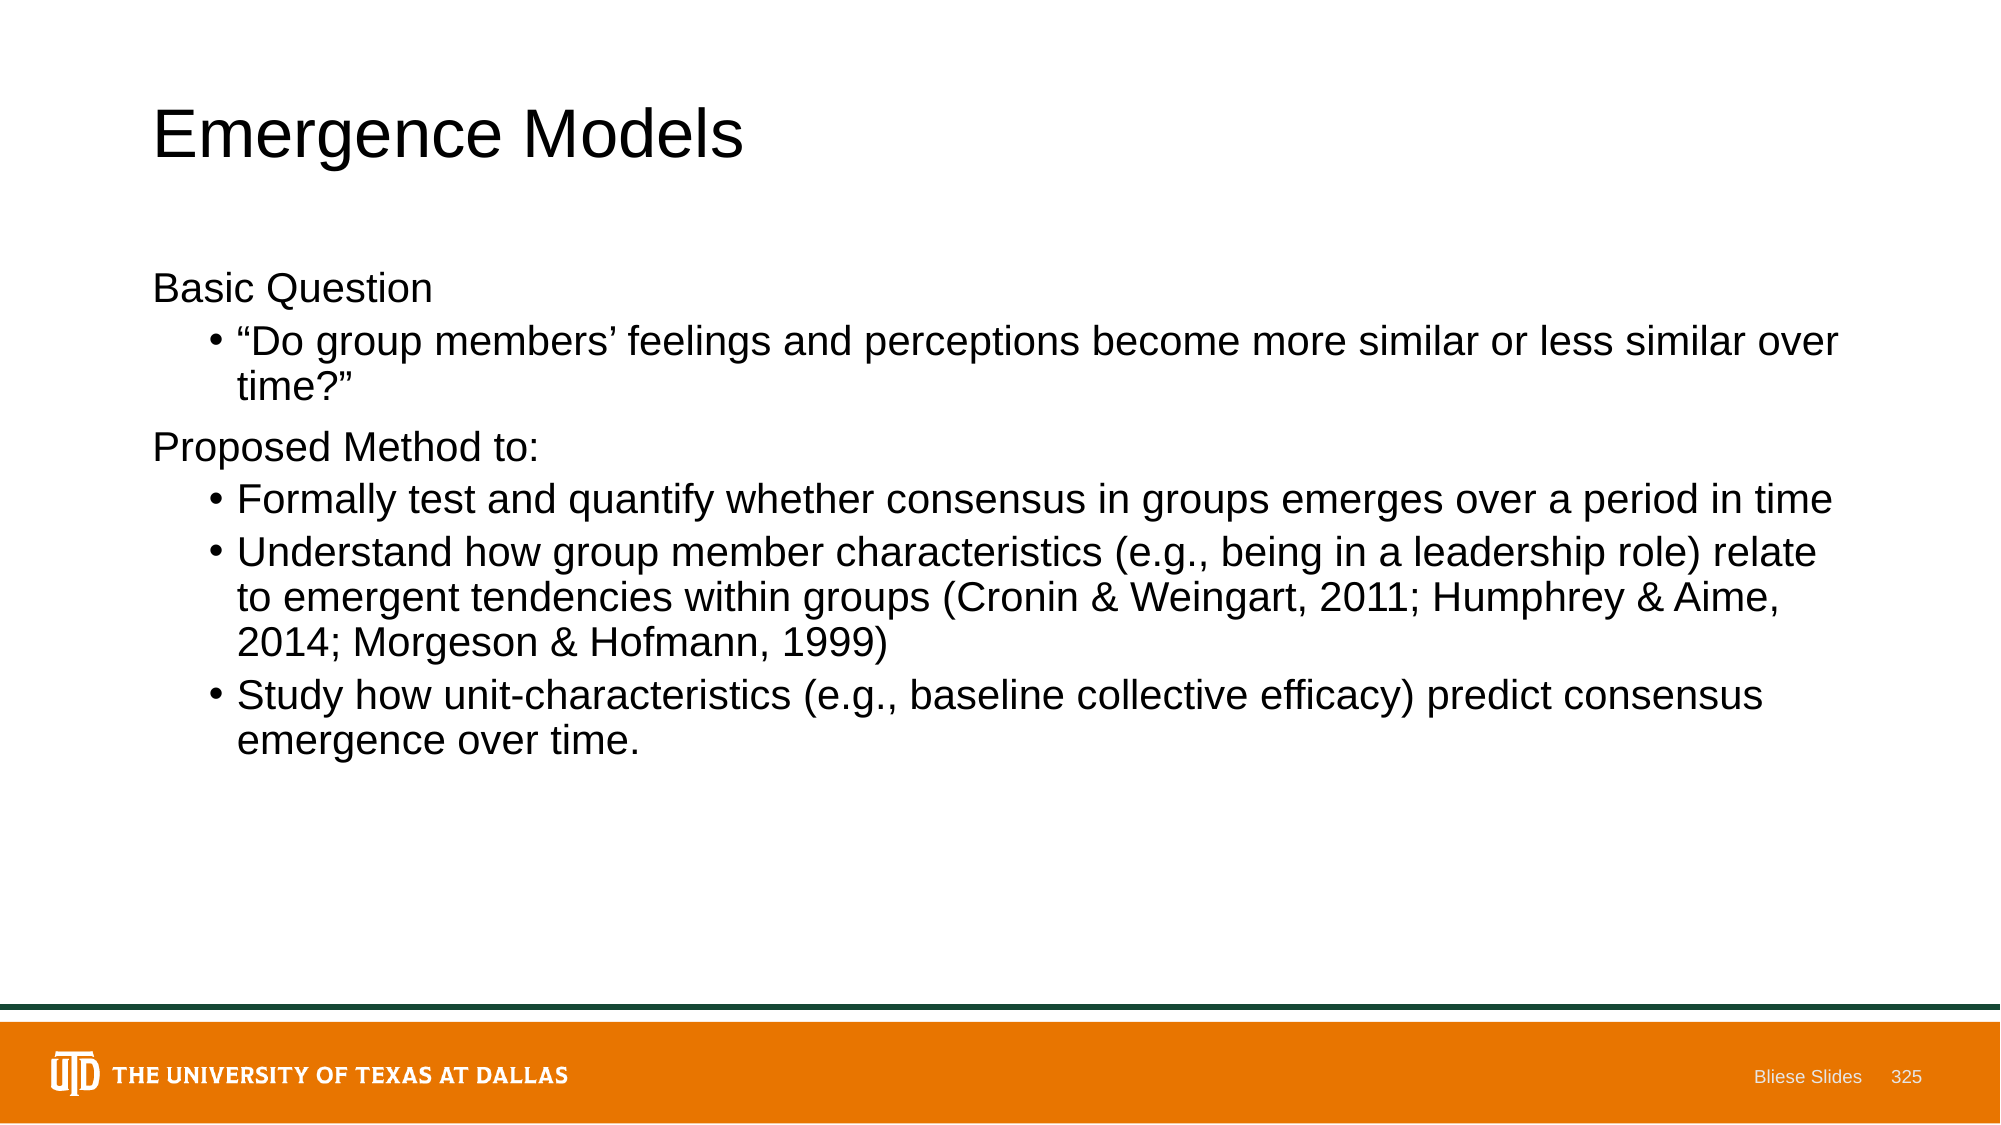

# Emergence Models
Basic Question
“Do group members’ feelings and perceptions become more similar or less similar over time?”
Proposed Method to:
Formally test and quantify whether consensus in groups emerges over a period in time
Understand how group member characteristics (e.g., being in a leadership role) relate to emergent tendencies within groups (Cronin & Weingart, 2011; Humphrey & Aime, 2014; Morgeson & Hofmann, 1999)
Study how unit-characteristics (e.g., baseline collective efficacy) predict consensus emergence over time.
Bliese Slides
325